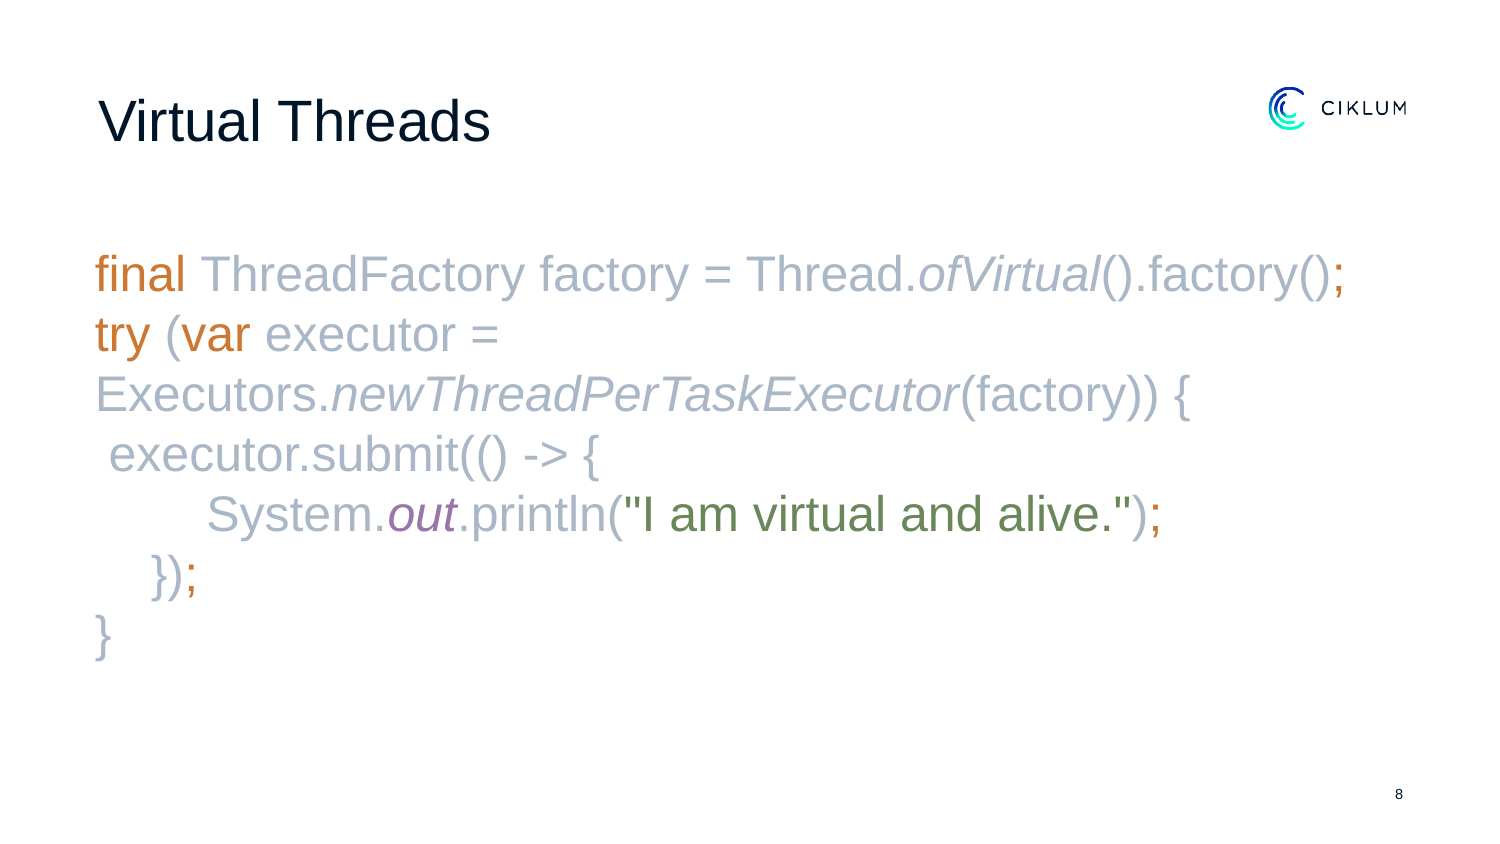

Virtual Threads
final ThreadFactory factory = Thread.ofVirtual().factory();
try (var executor = Executors.newThreadPerTaskExecutor(factory)) {
 executor.submit(() -> {
        System.out.println("I am virtual and alive.");
    });
}